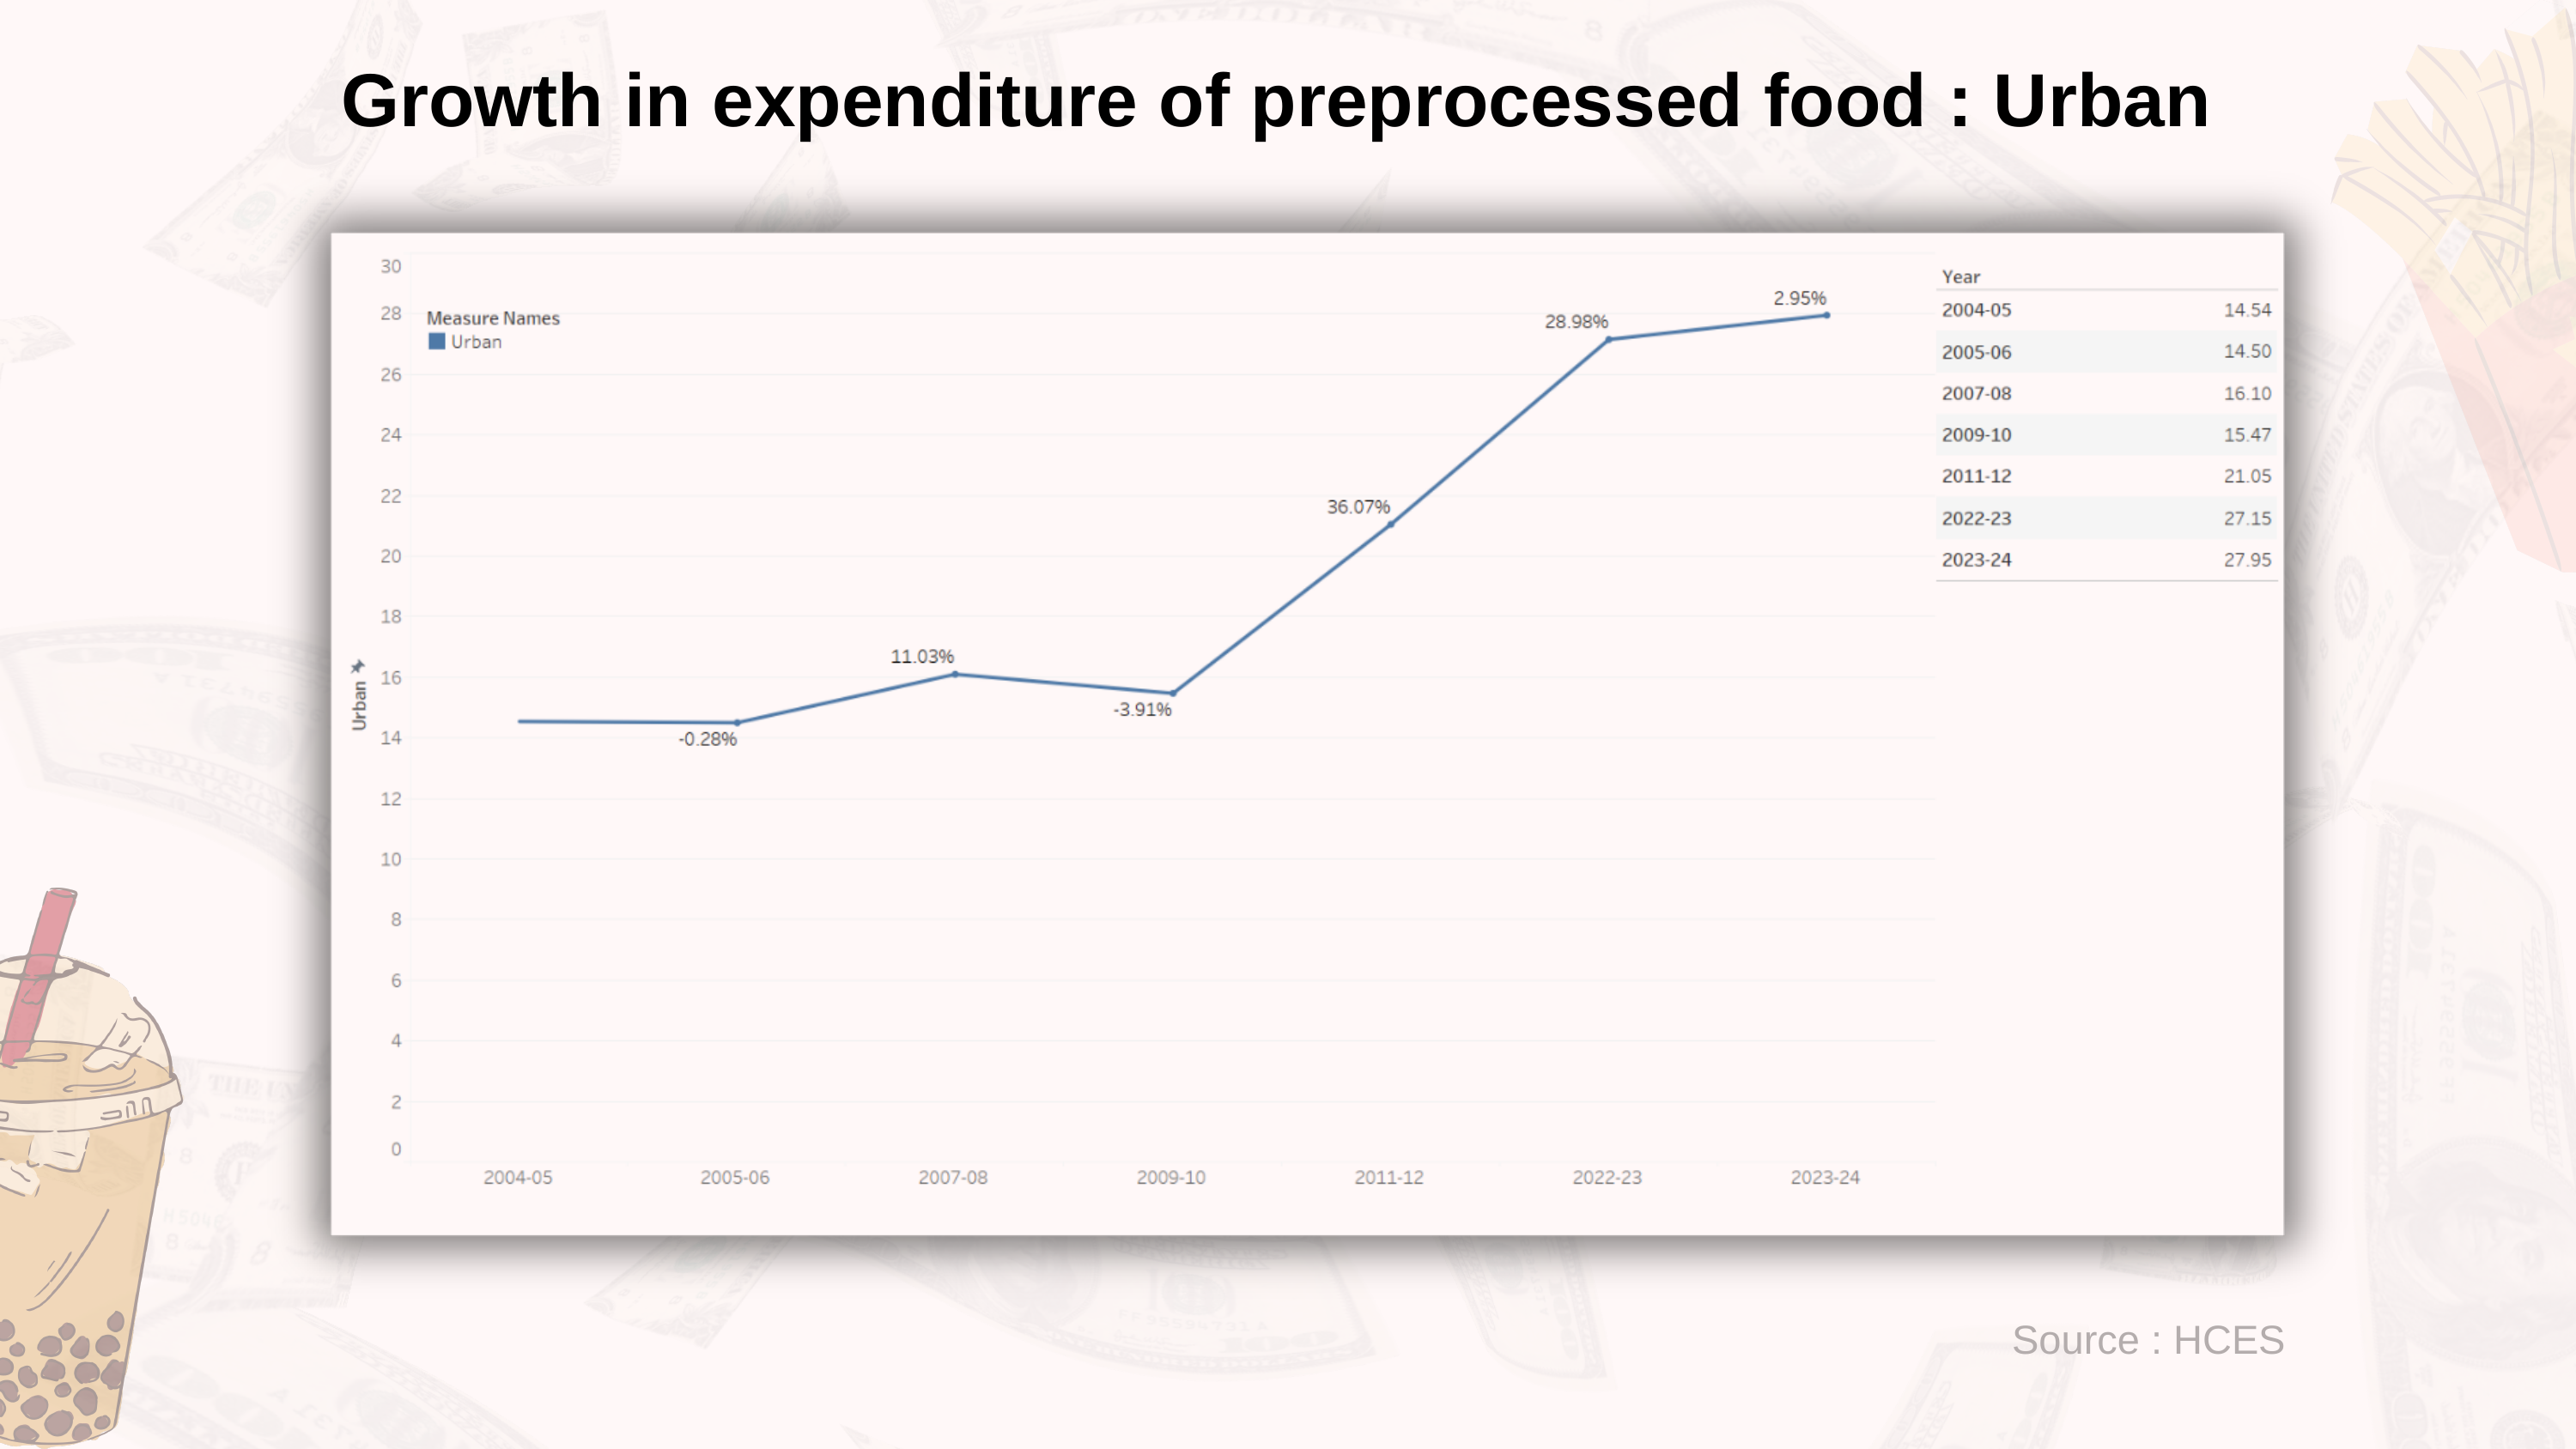

Growth in expenditure of preprocessed food : Urban

Source : HCES